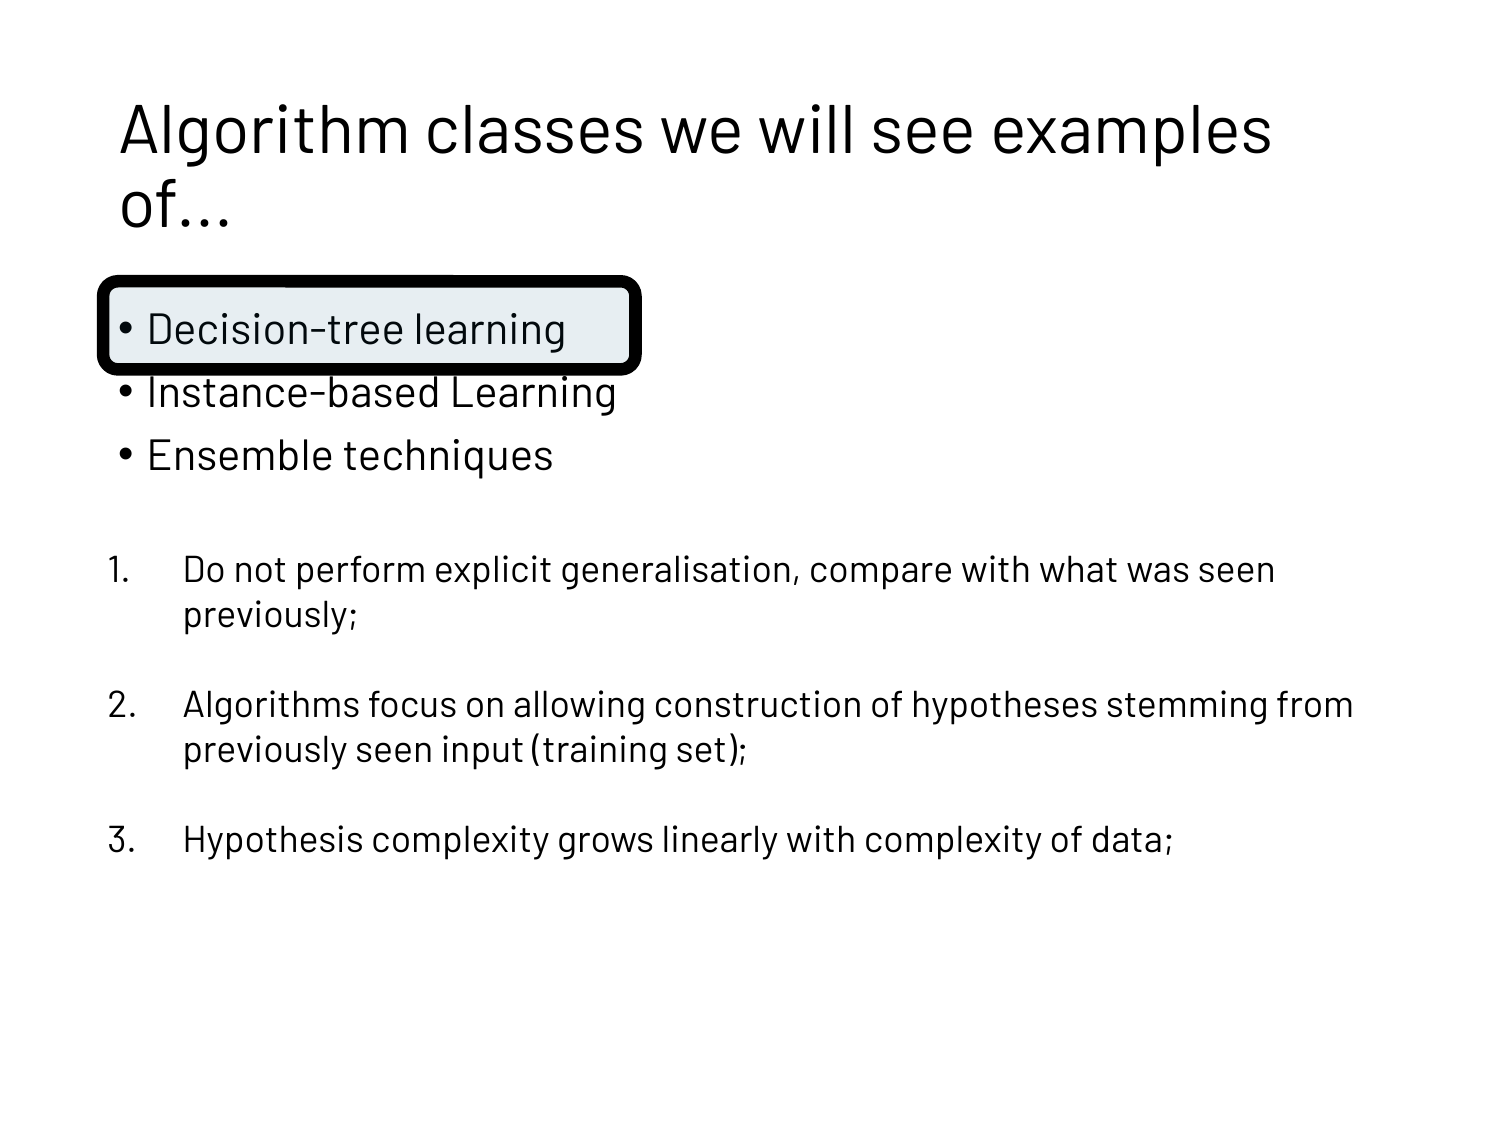

# Algorithm classes we will see examples of...

Decision-tree learning
Instance-based Learning
Ensemble techniques
Do not perform explicit generalisation, compare with what was seen previously;

Algorithms focus on allowing construction of hypotheses stemming from previously seen input (training set);

Hypothesis complexity grows linearly with complexity of data;